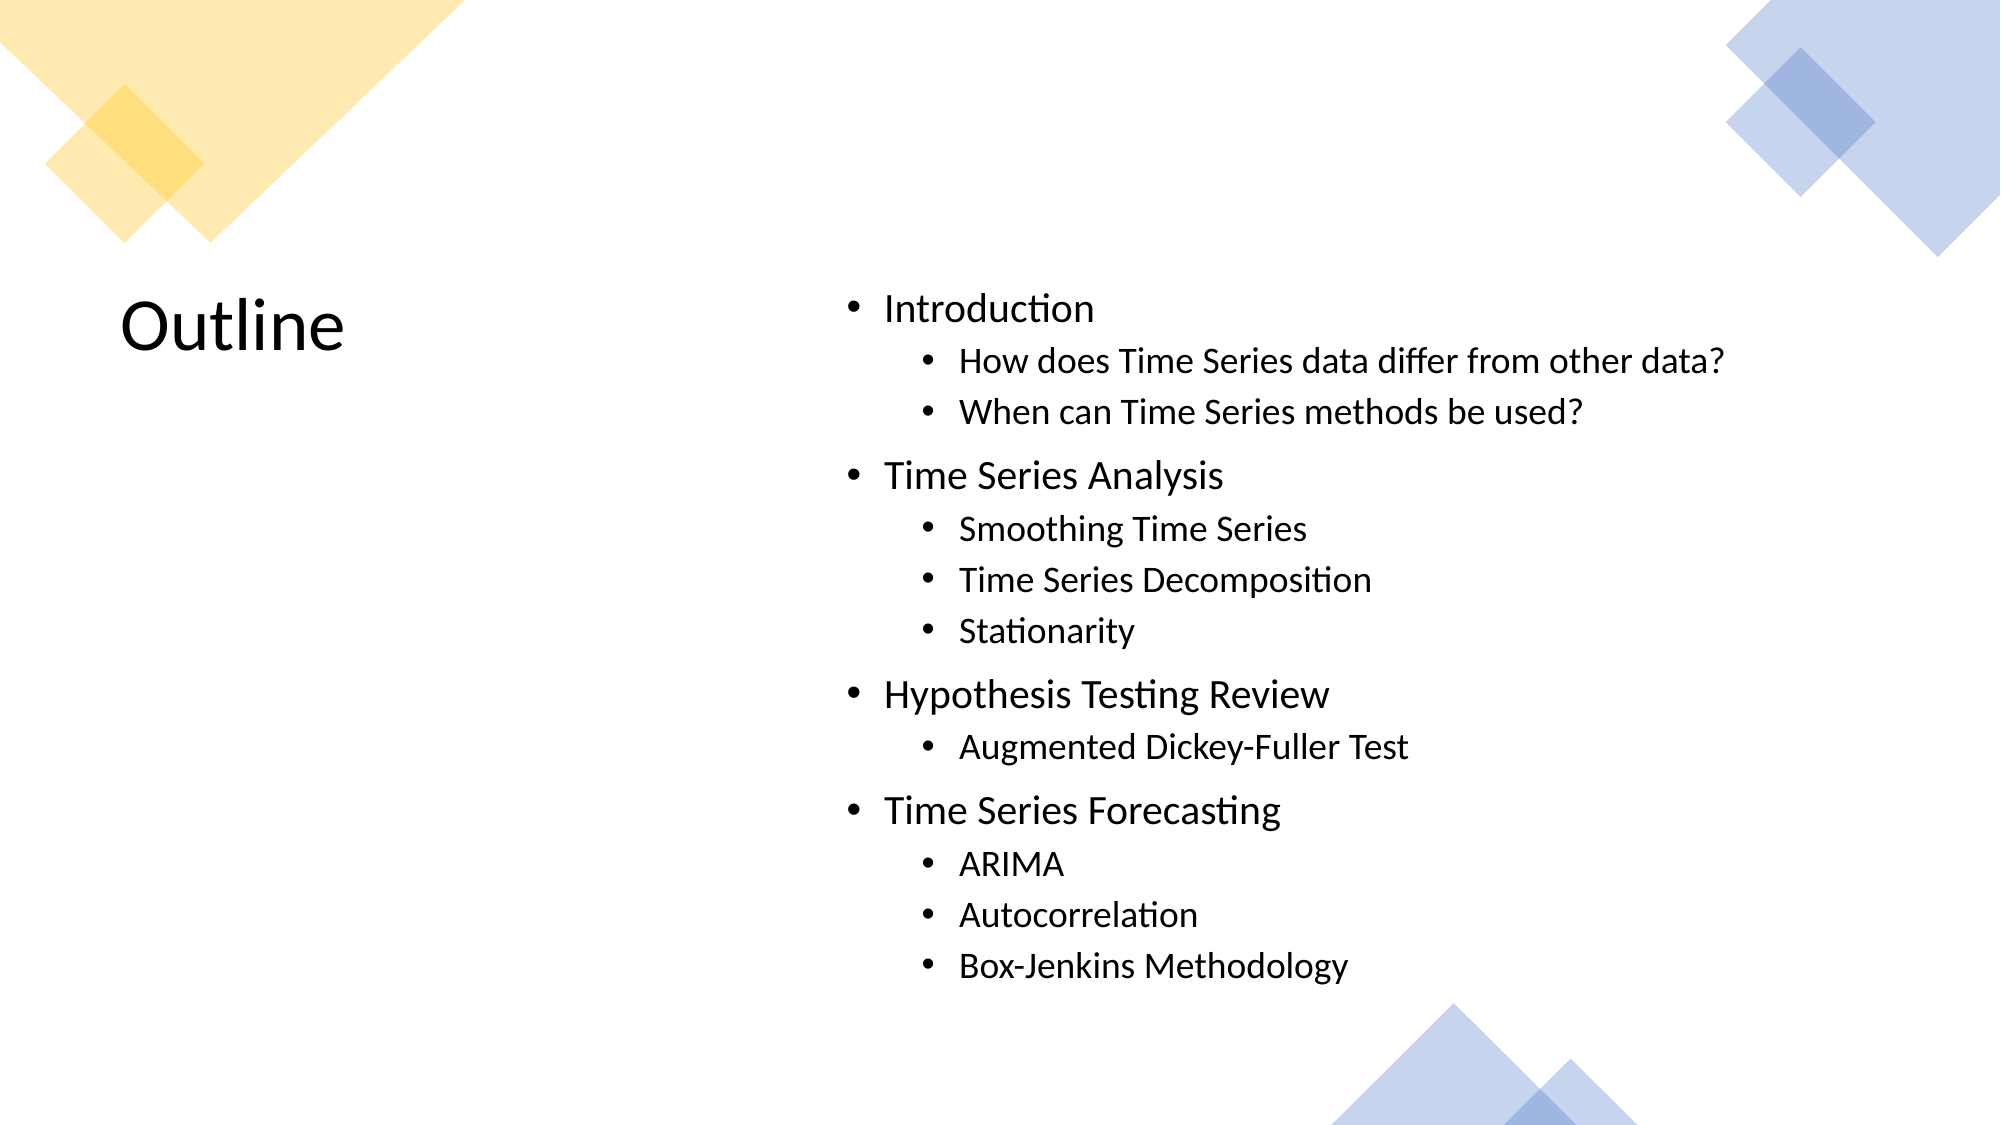

Introduction
How does Time Series data differ from other data?
When can Time Series methods be used?
Time Series Analysis
Smoothing Time Series
Time Series Decomposition
Stationarity
Hypothesis Testing Review
Augmented Dickey-Fuller Test
Time Series Forecasting
ARIMA
Autocorrelation
Box-Jenkins Methodology

# Outline